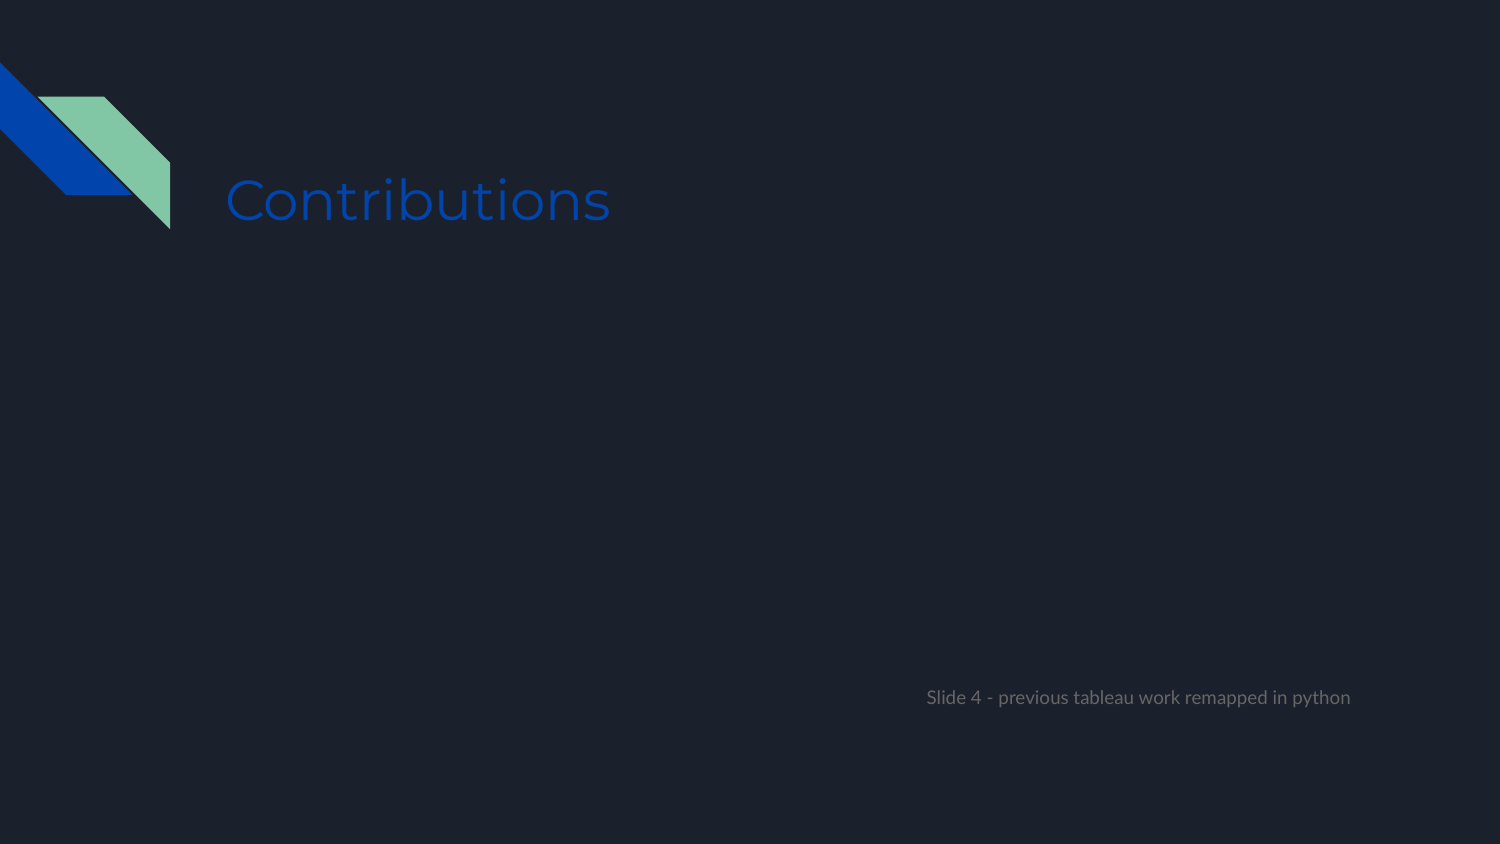

# Contributions
Batuhan Kir - Data Preprocessing via OpenRefine & Audacity(Slides-3, 5,6)
Jun Yan Chen - Audacity & Machine Learning Model(Slides-5,6,7,8,10)
Shravika Pinna - Machine Learning Model & Predictions(Slides-12,13,14,15)
Chinmai Reddy M - Machine Learning Model & Predictions(Slides-12,13,14,15)
Kamal Afridi M S - Audio Formatting & Machine Learning Predictions(Slides-3,14,15)

Slide 4 - previous tableau work remapped in python